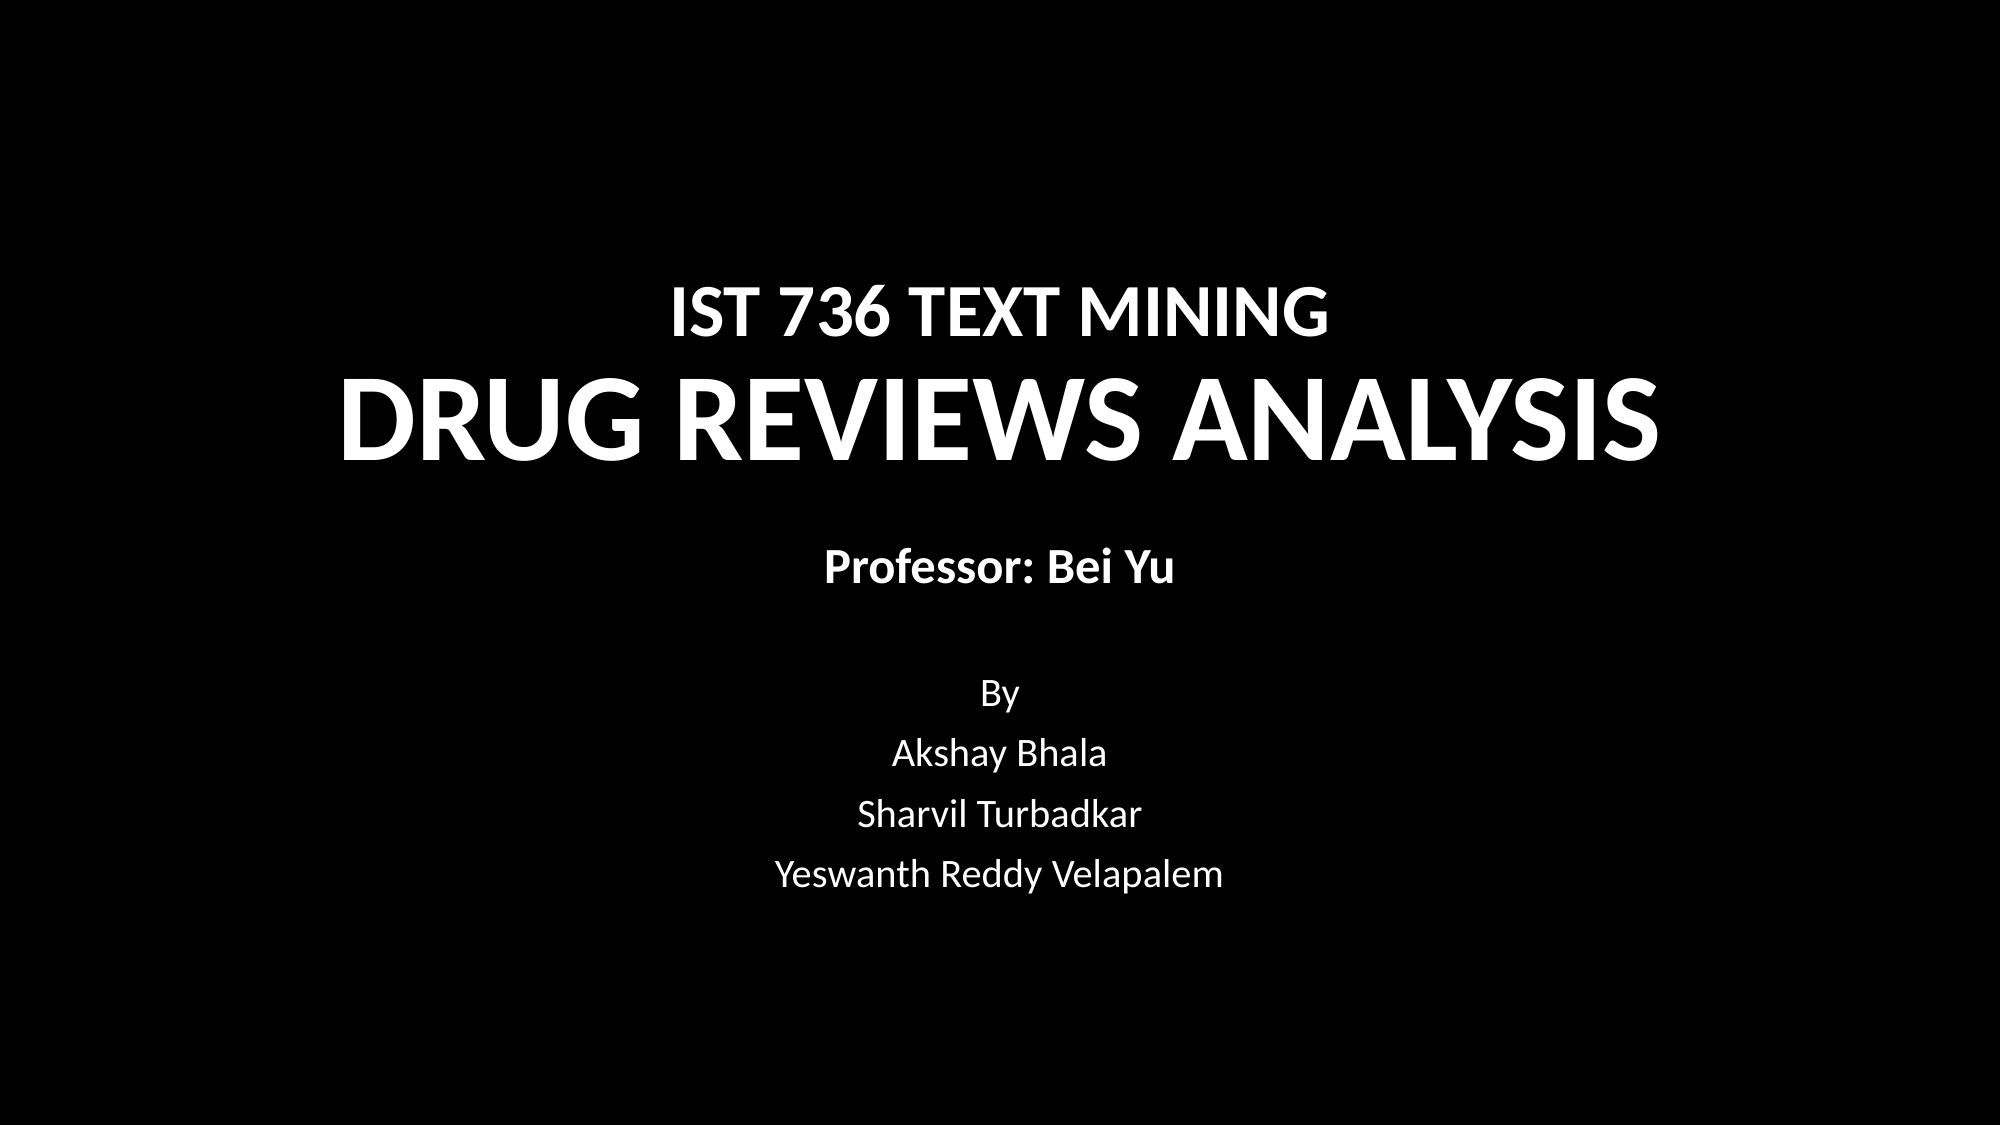

# IST 736 TEXT MINING DRUG REVIEWS ANALYSIS
Professor: Bei Yu

By
Akshay Bhala
Sharvil Turbadkar
Yeswanth Reddy Velapalem